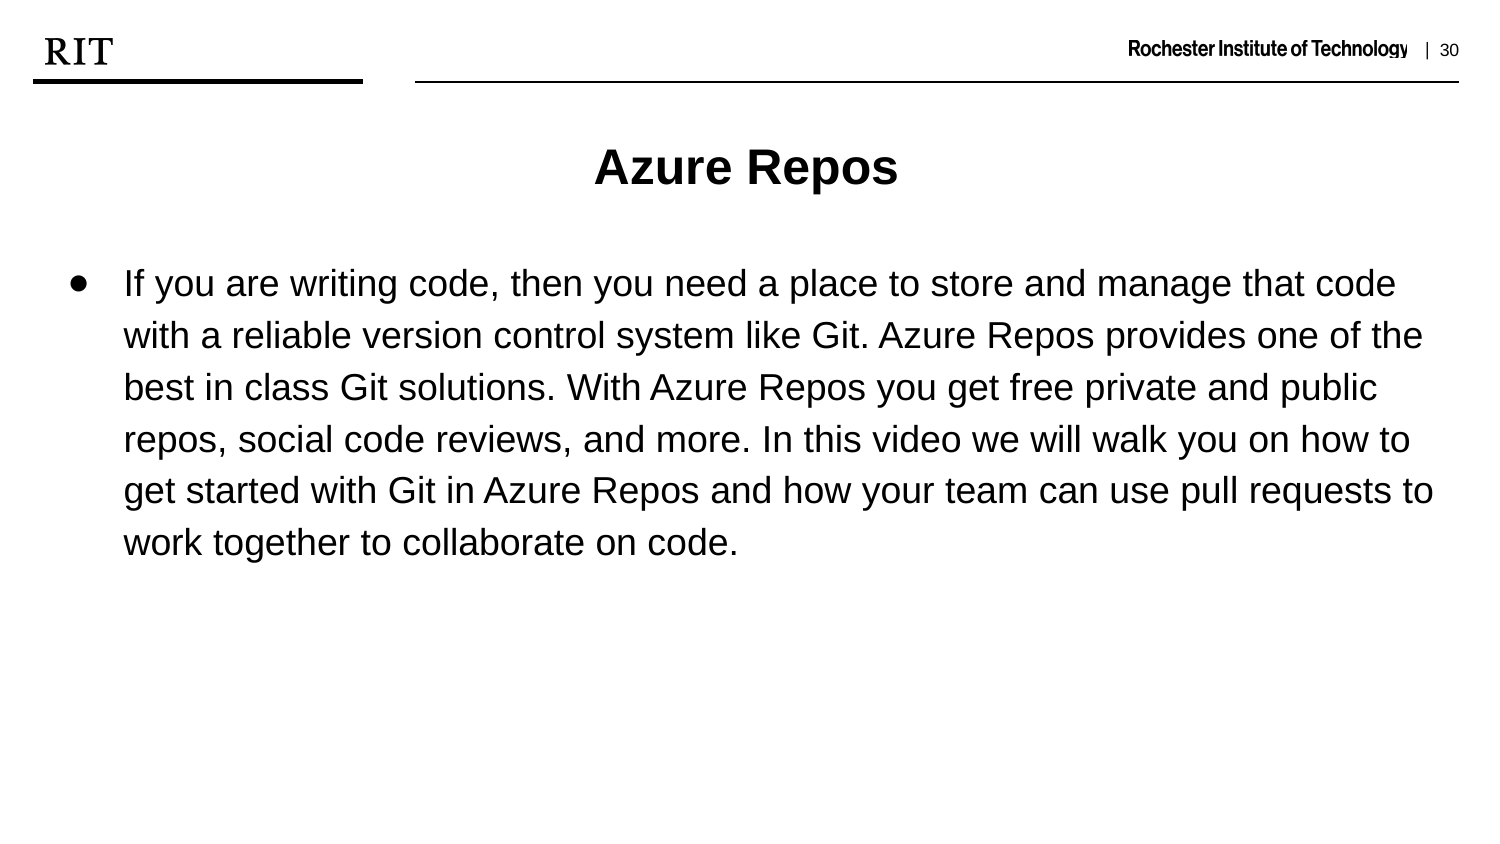

Azure Repos

If you are writing code, then you need a place to store and manage that code with a reliable version control system like Git. Azure Repos provides one of the  best in class Git solutions. With Azure Repos you get free private and public repos, social code reviews, and more. In this video we will walk you on how to get started with Git in Azure Repos and how your team can use pull requests to work together to collaborate on code.